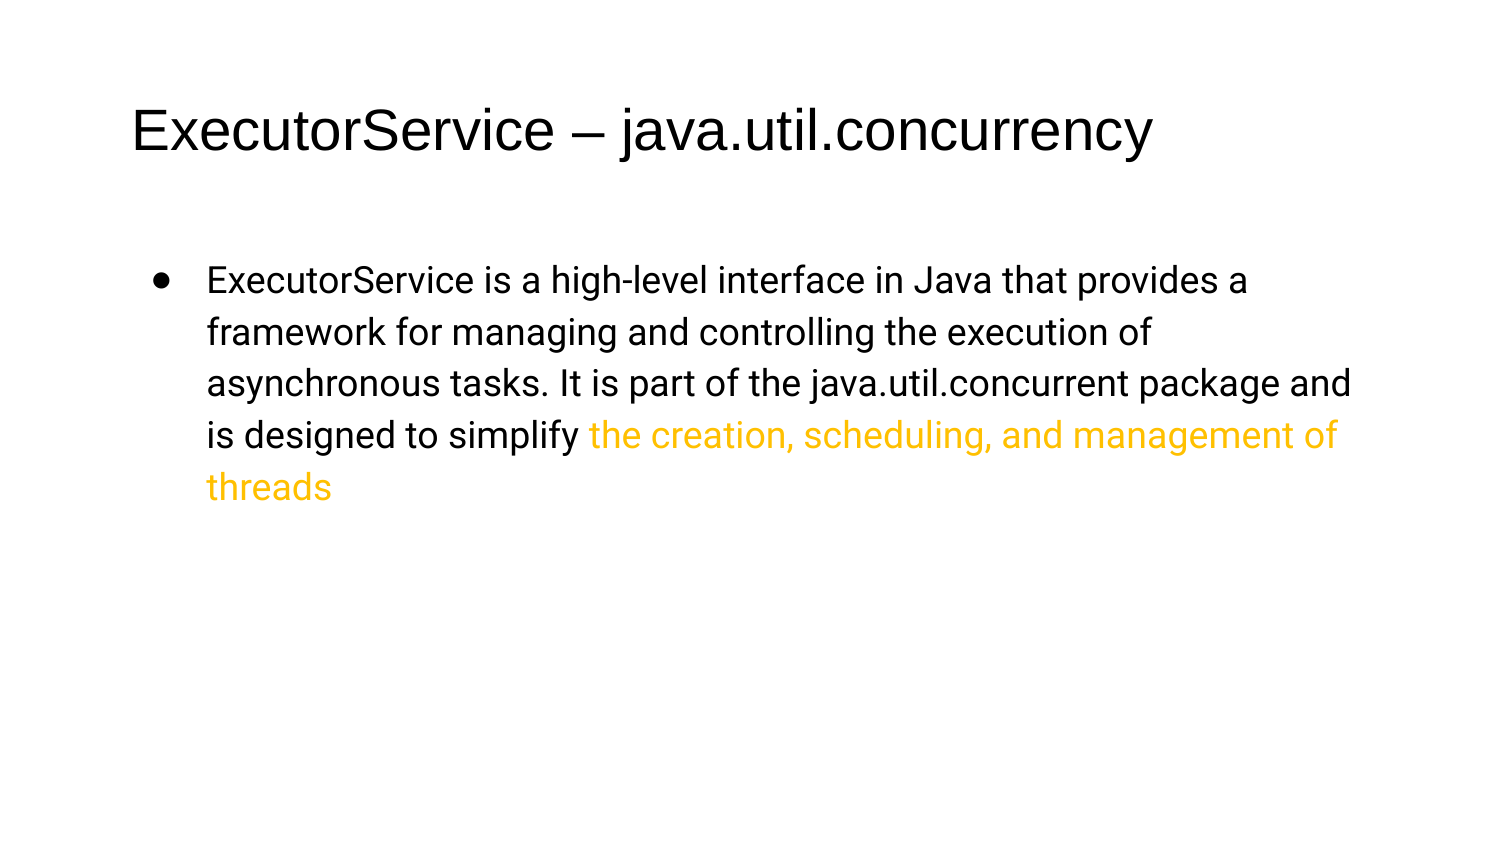

# ExecutorService – java.util.concurrency

ExecutorService is a high-level interface in Java that provides a framework for managing and controlling the execution of asynchronous tasks. It is part of the java.util.concurrent package and is designed to simplify the creation, scheduling, and management of threads